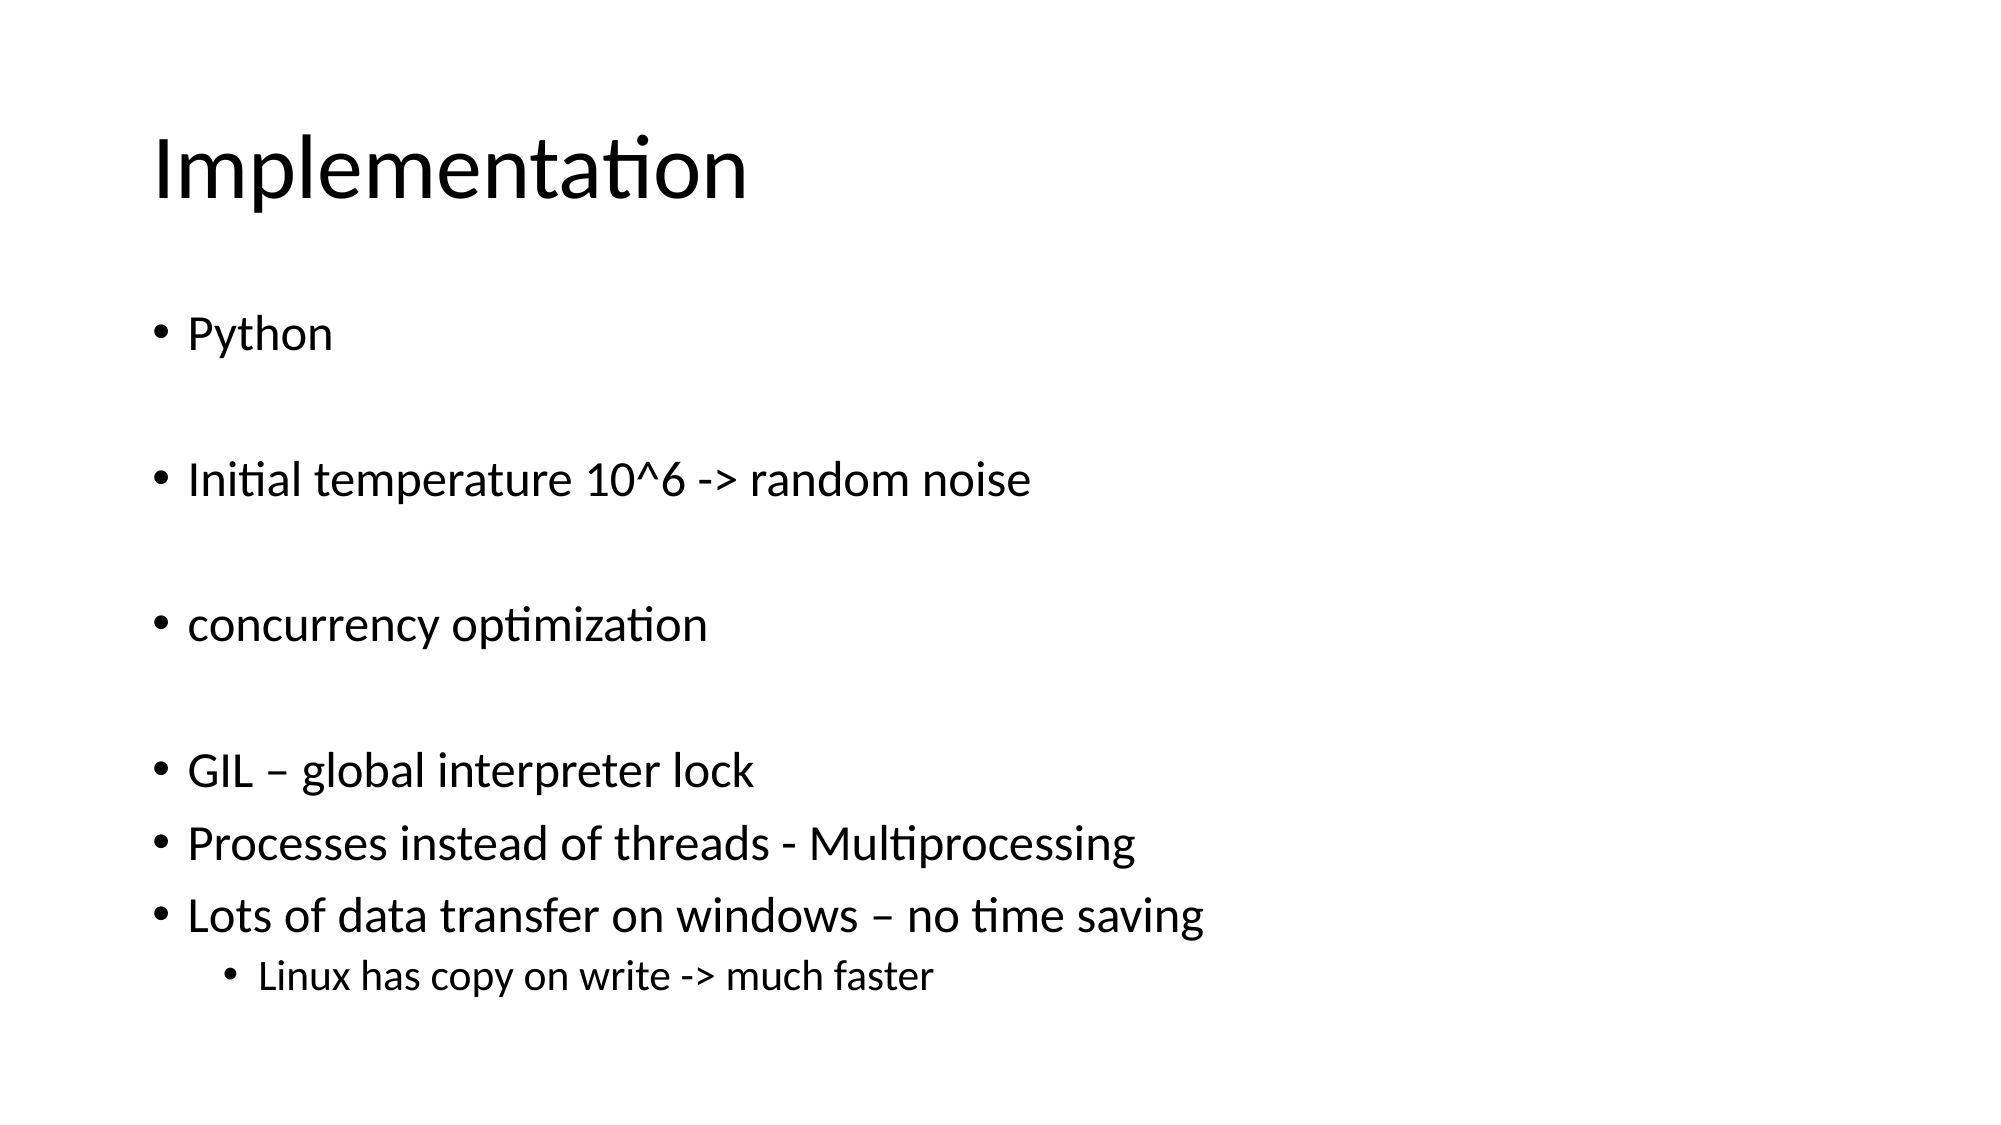

# Implementation
Python

Initial temperature 10^6 -> random noise

concurrency optimization

GIL – global interpreter lock
Processes instead of threads - Multiprocessing
Lots of data transfer on windows – no time saving
Linux has copy on write -> much faster